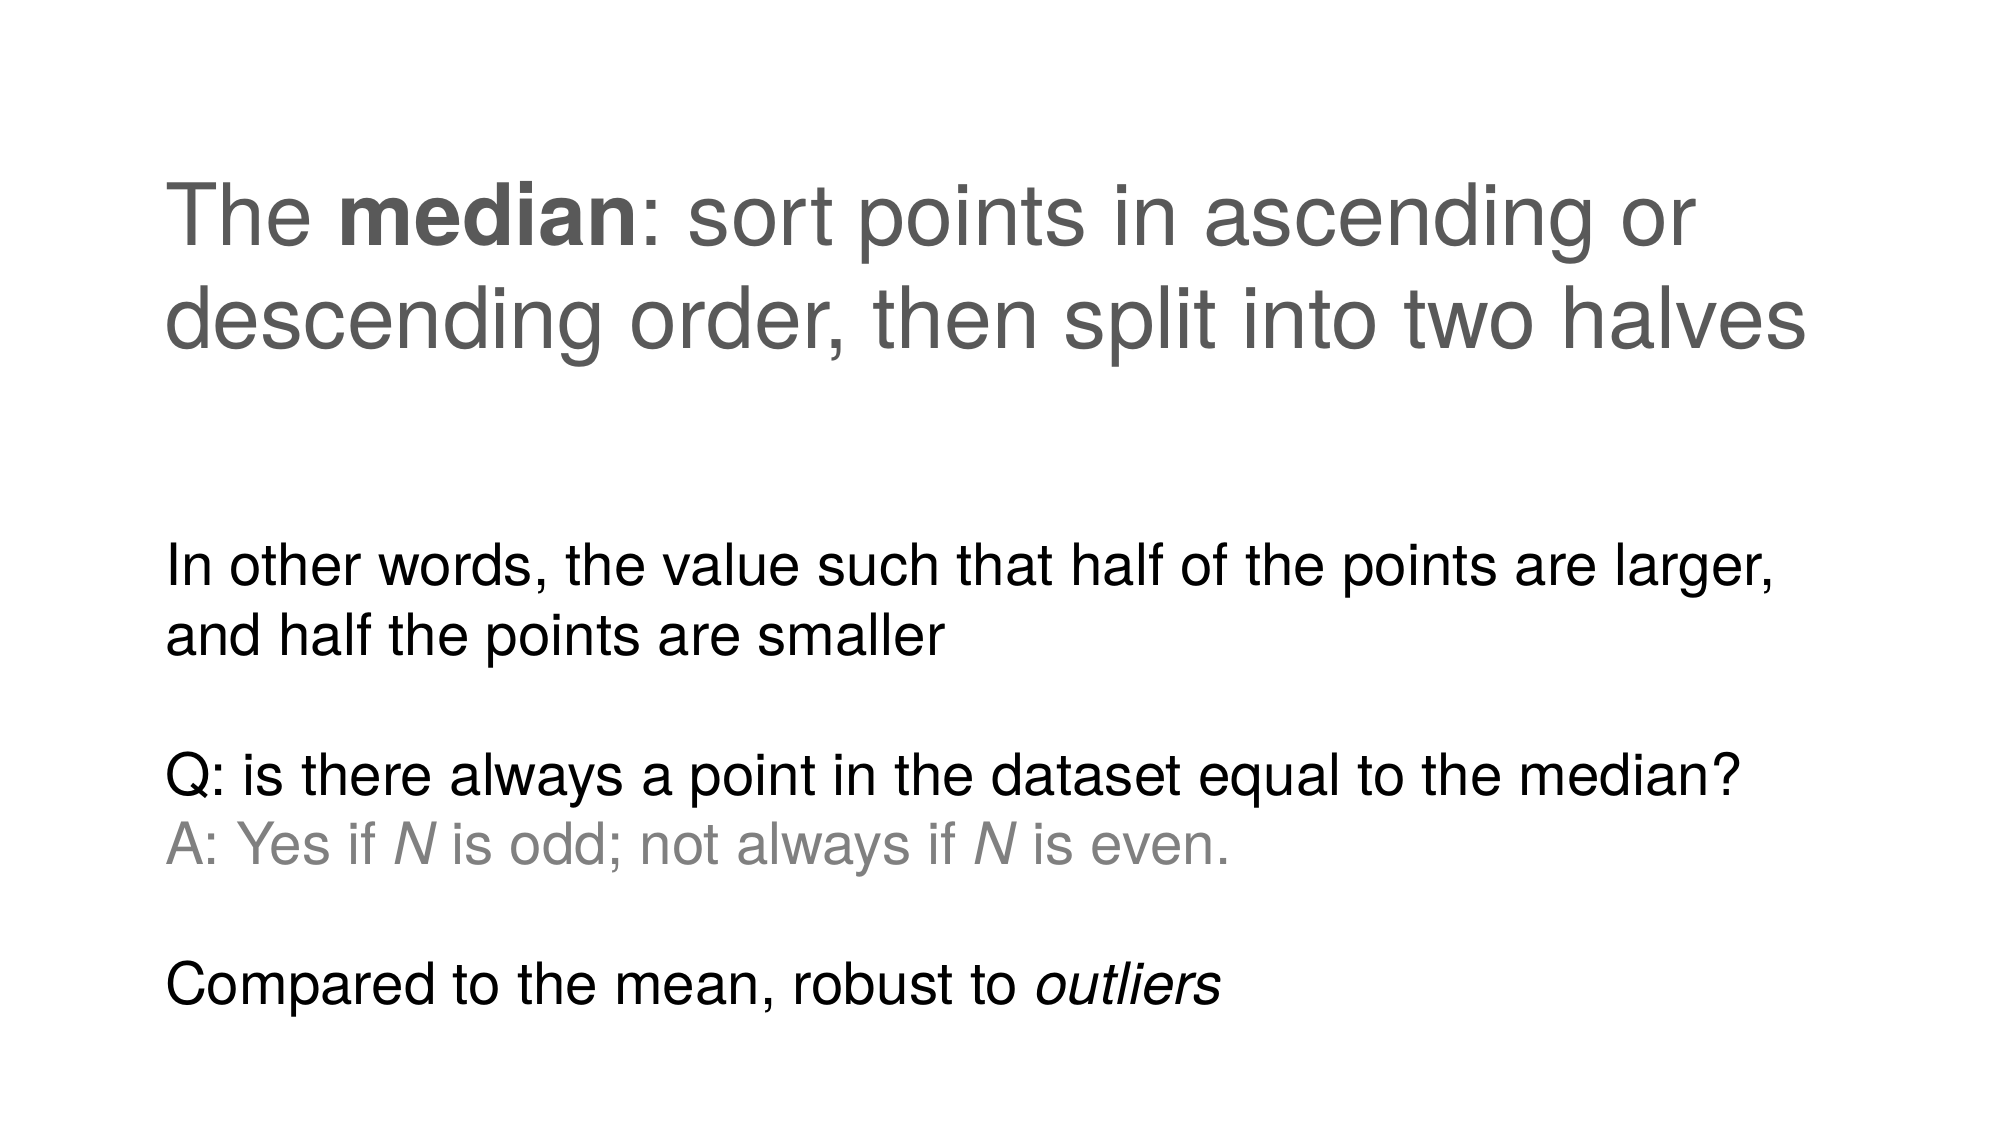

# The median: sort points in ascending or descending order, then split into two halves

In other words, the value such that half of the points are larger, and half the points are smaller

Q: is there always a point in the dataset equal to the median?
A: Yes if N is odd; not always if N is even.

Compared to the mean, robust to outliers